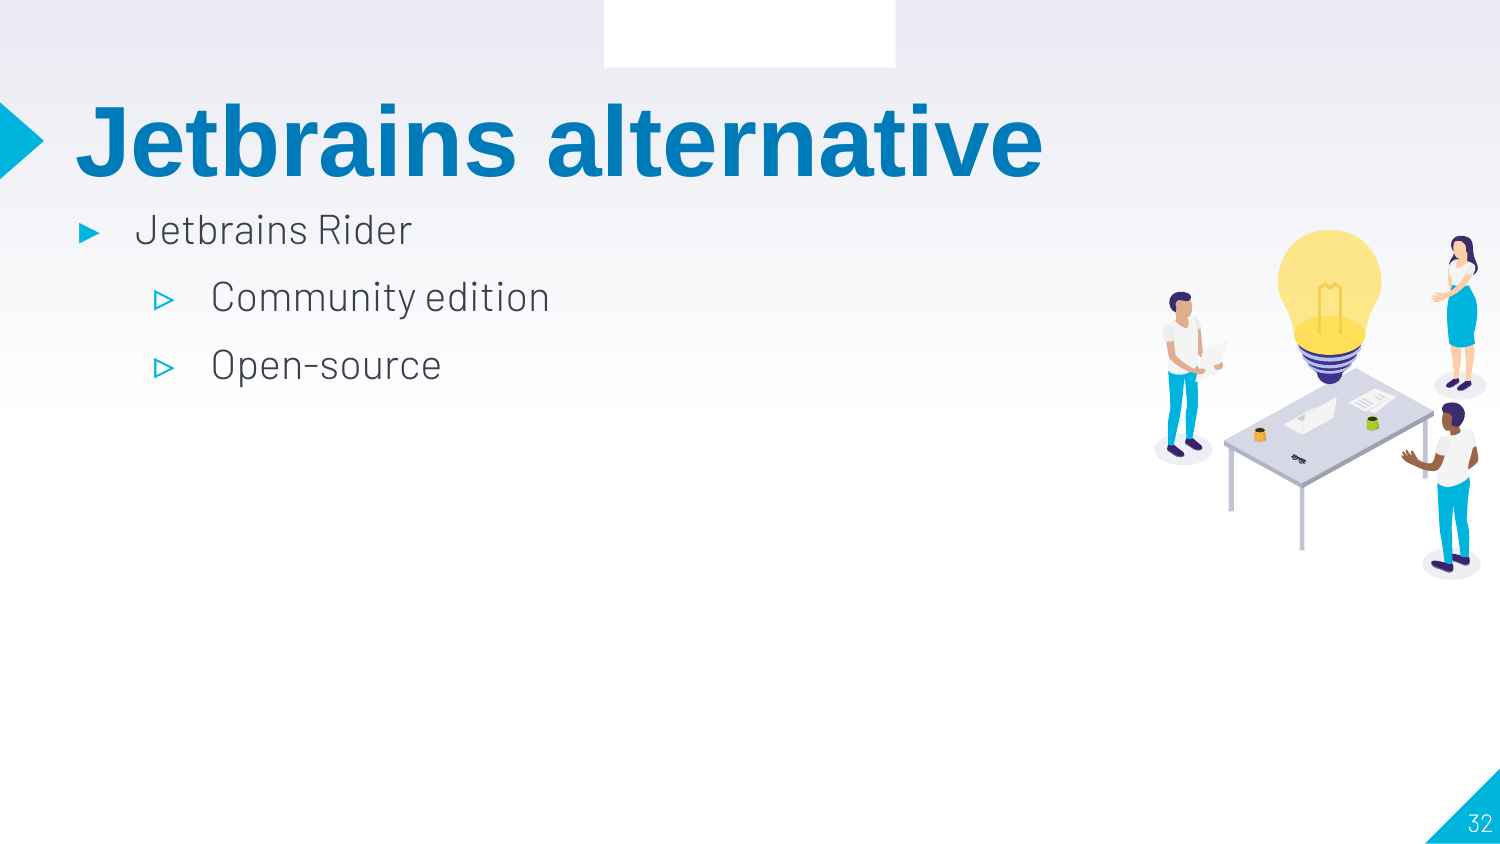

Section Overview

# Jetbrains alternative
Jetbrains Rider
Community edition
Open-source

32